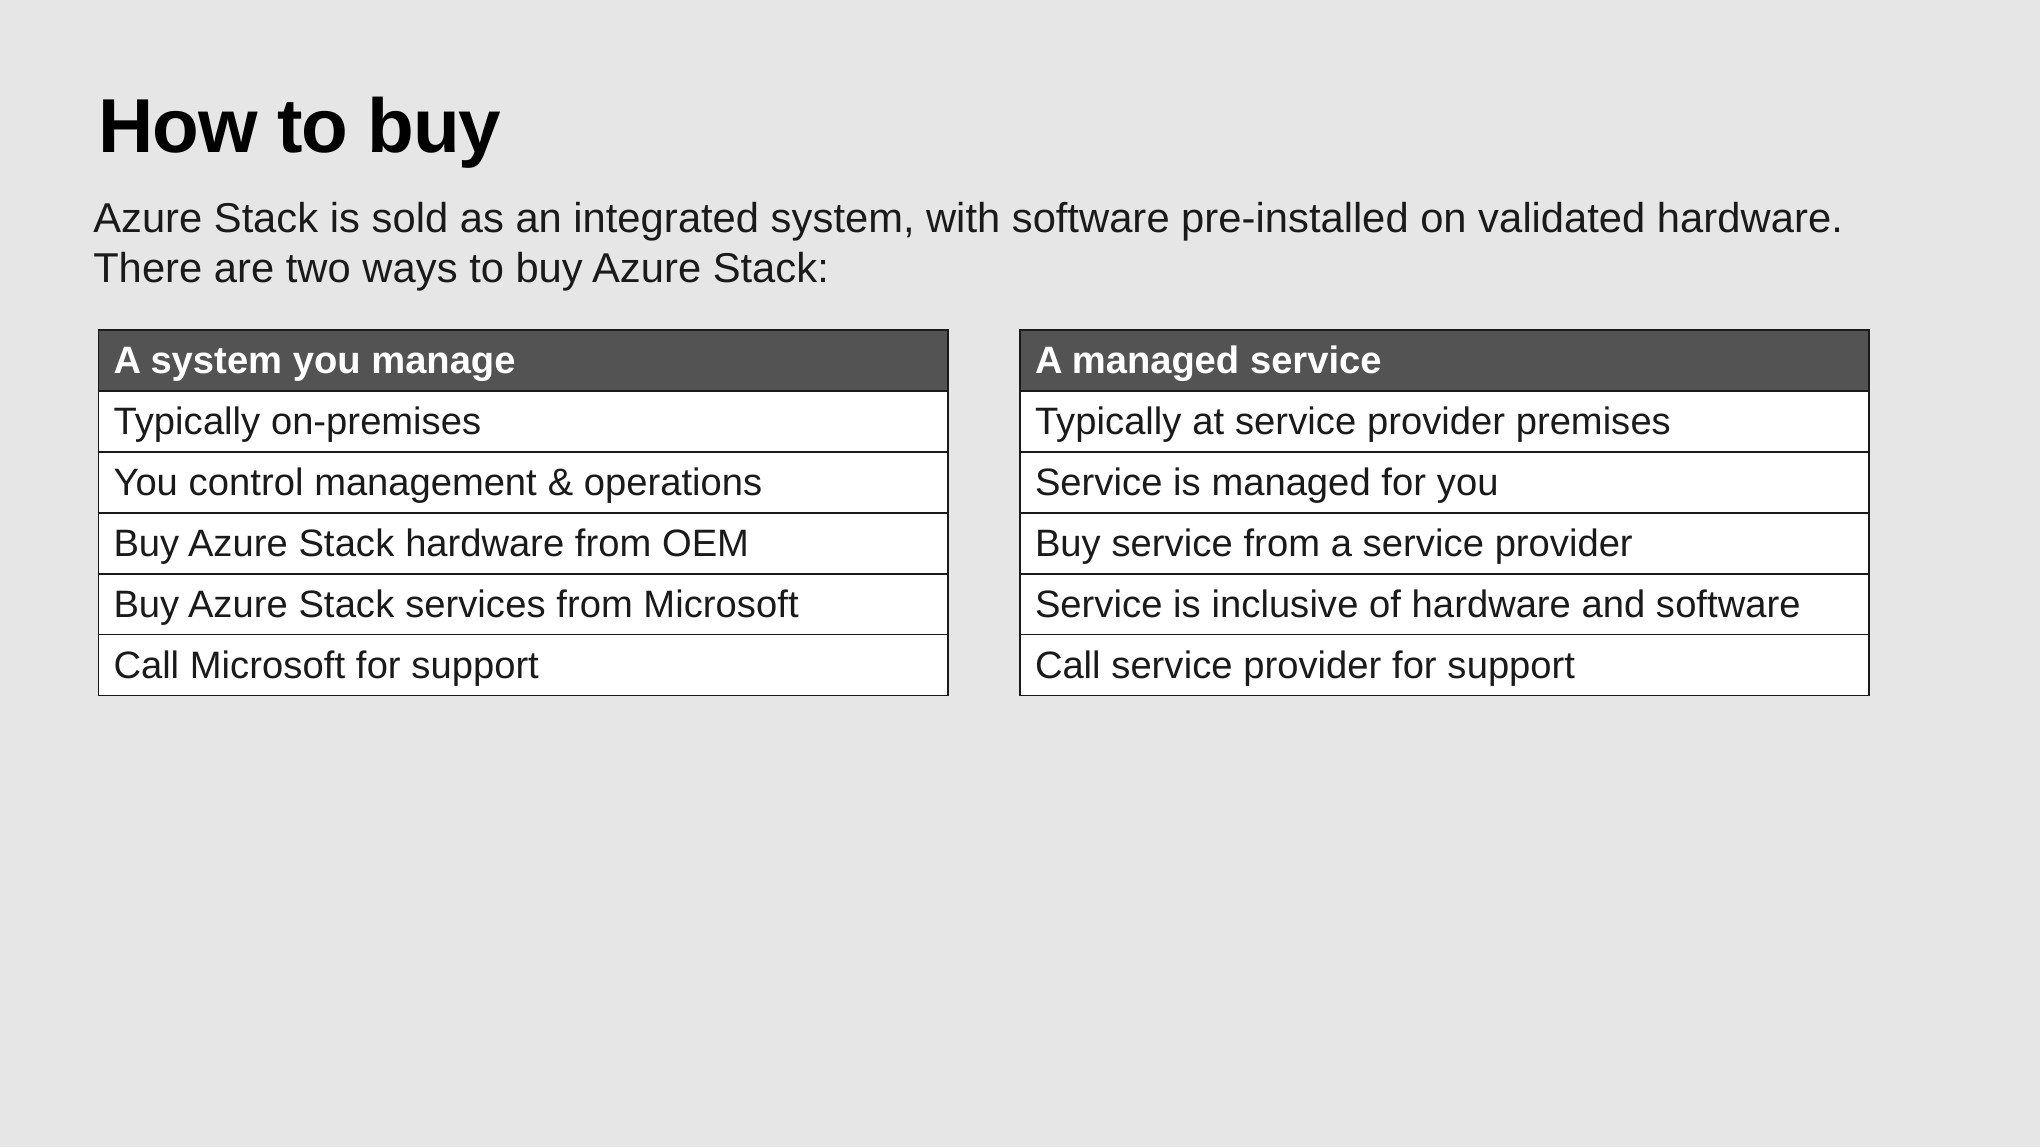

# How to buy
Azure Stack is sold as an integrated system, with software pre-installed on validated hardware.
There are two ways to buy Azure Stack:
| A system you manage |
| --- |
| Typically on-premises |
| You control management & operations |
| Buy Azure Stack hardware from OEM |
| Buy Azure Stack services from Microsoft |
| Call Microsoft for support |
| A managed service |
| --- |
| Typically at service provider premises |
| Service is managed for you |
| Buy service from a service provider |
| Service is inclusive of hardware and software |
| Call service provider for support |